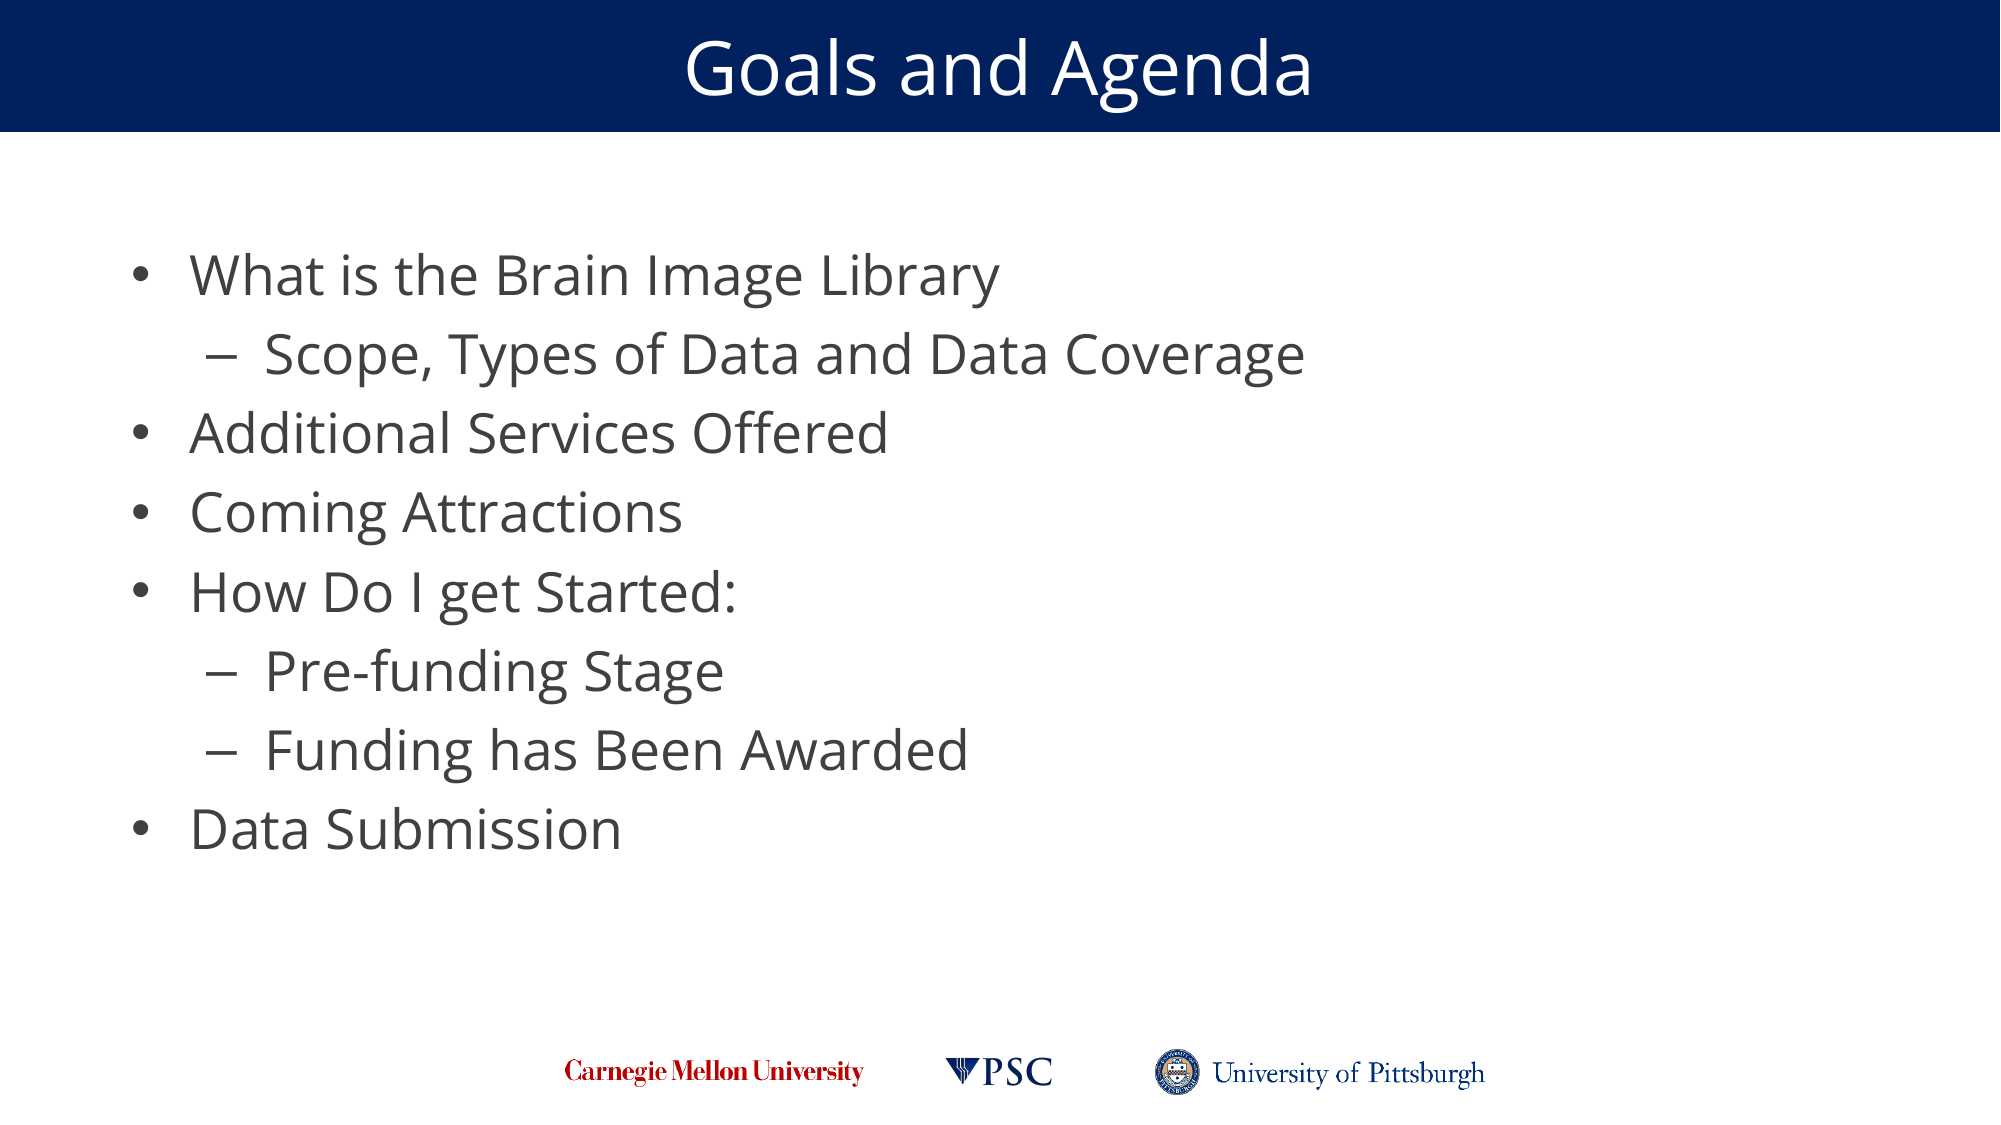

# Goals and Agenda
What is the Brain Image Library
Scope, Types of Data and Data Coverage
Additional Services Offered
Coming Attractions
How Do I get Started:
Pre-funding Stage
Funding has Been Awarded
Data Submission